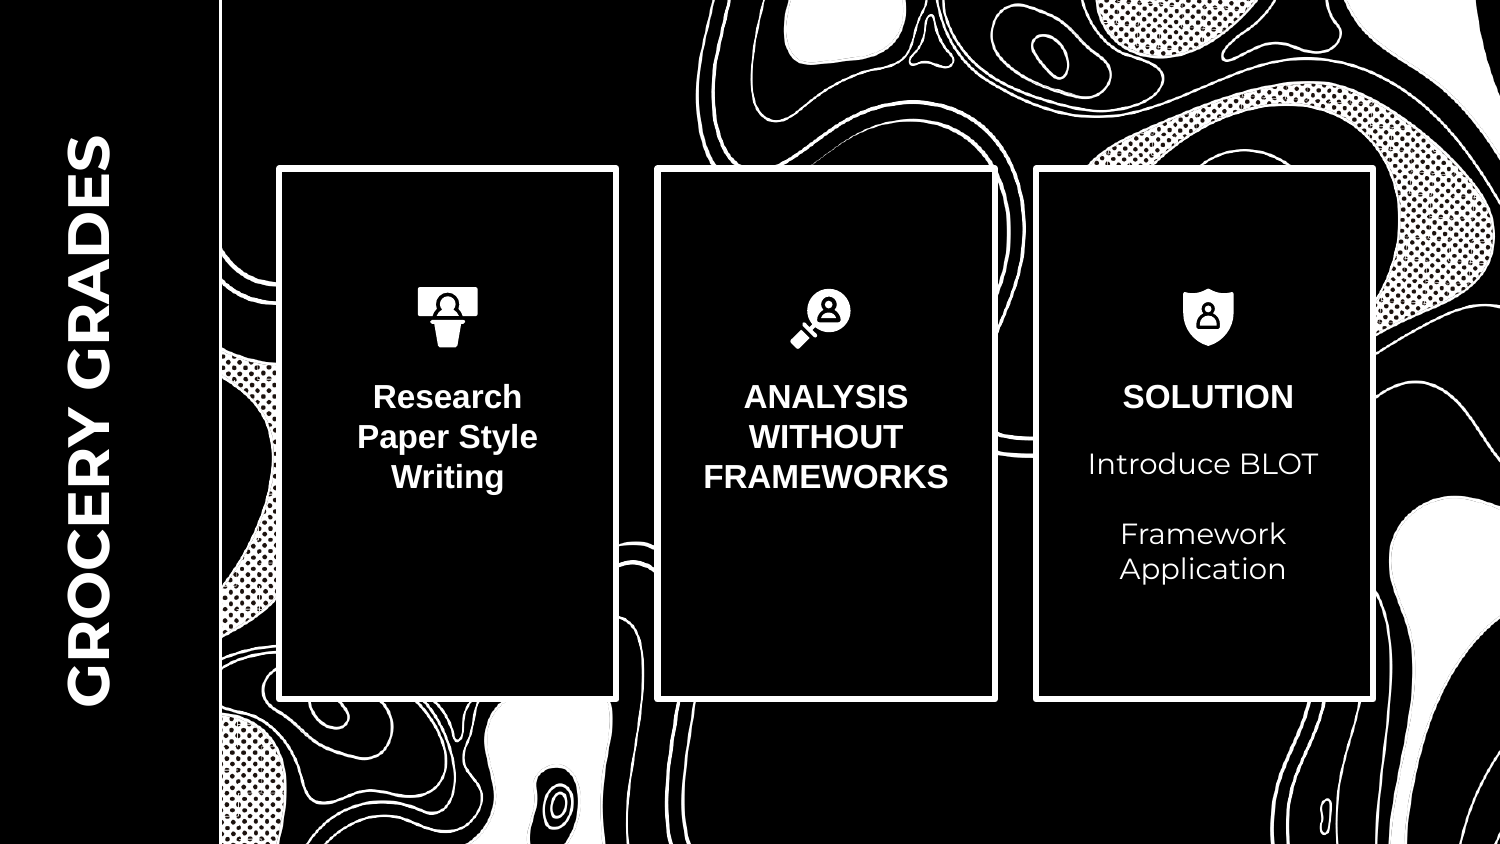

ANALYSIS WITHOUT FRAMEWORKS
Research Paper Style Writing
SOLUTION
# GROCERY GRADES
Introduce BLOT

Framework Application